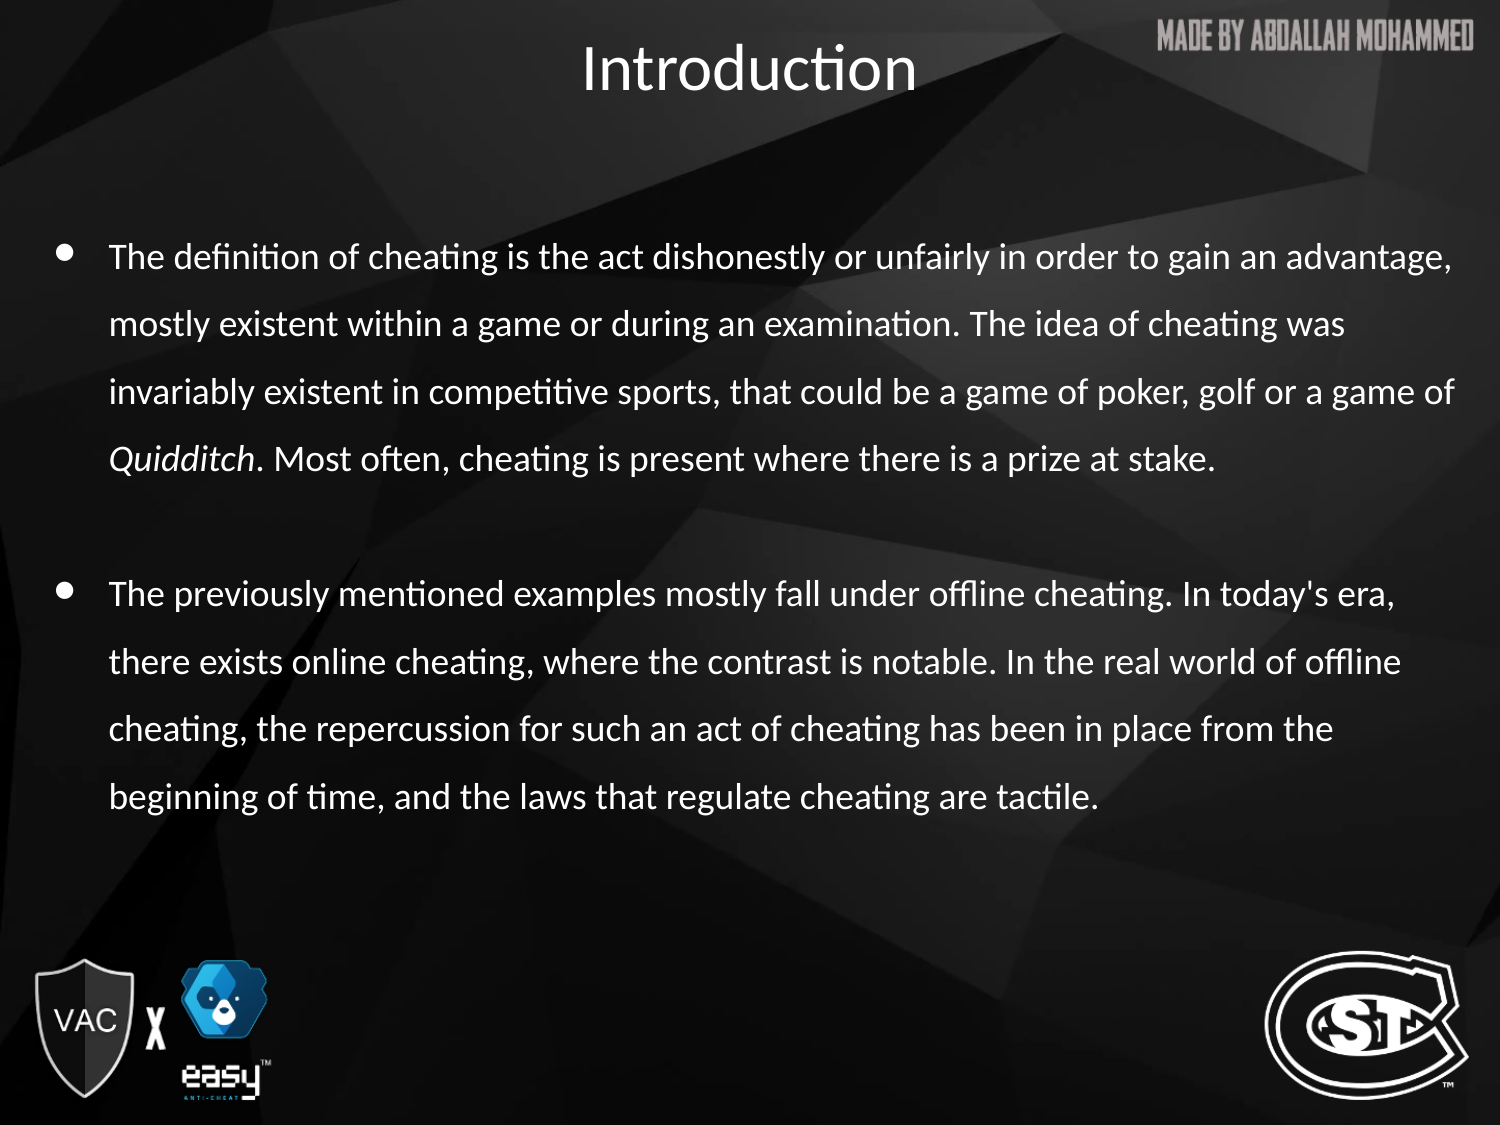

# Introduction
The definition of cheating is the act dishonestly or unfairly in order to gain an advantage, mostly existent within a game or during an examination. The idea of cheating was invariably existent in competitive sports, that could be a game of poker, golf or a game of Quidditch. Most often, cheating is present where there is a prize at stake.

The previously mentioned examples mostly fall under offline cheating. In today's era, there exists online cheating, where the contrast is notable. In the real world of offline cheating, the repercussion for such an act of cheating has been in place from the beginning of time, and the laws that regulate cheating are tactile.